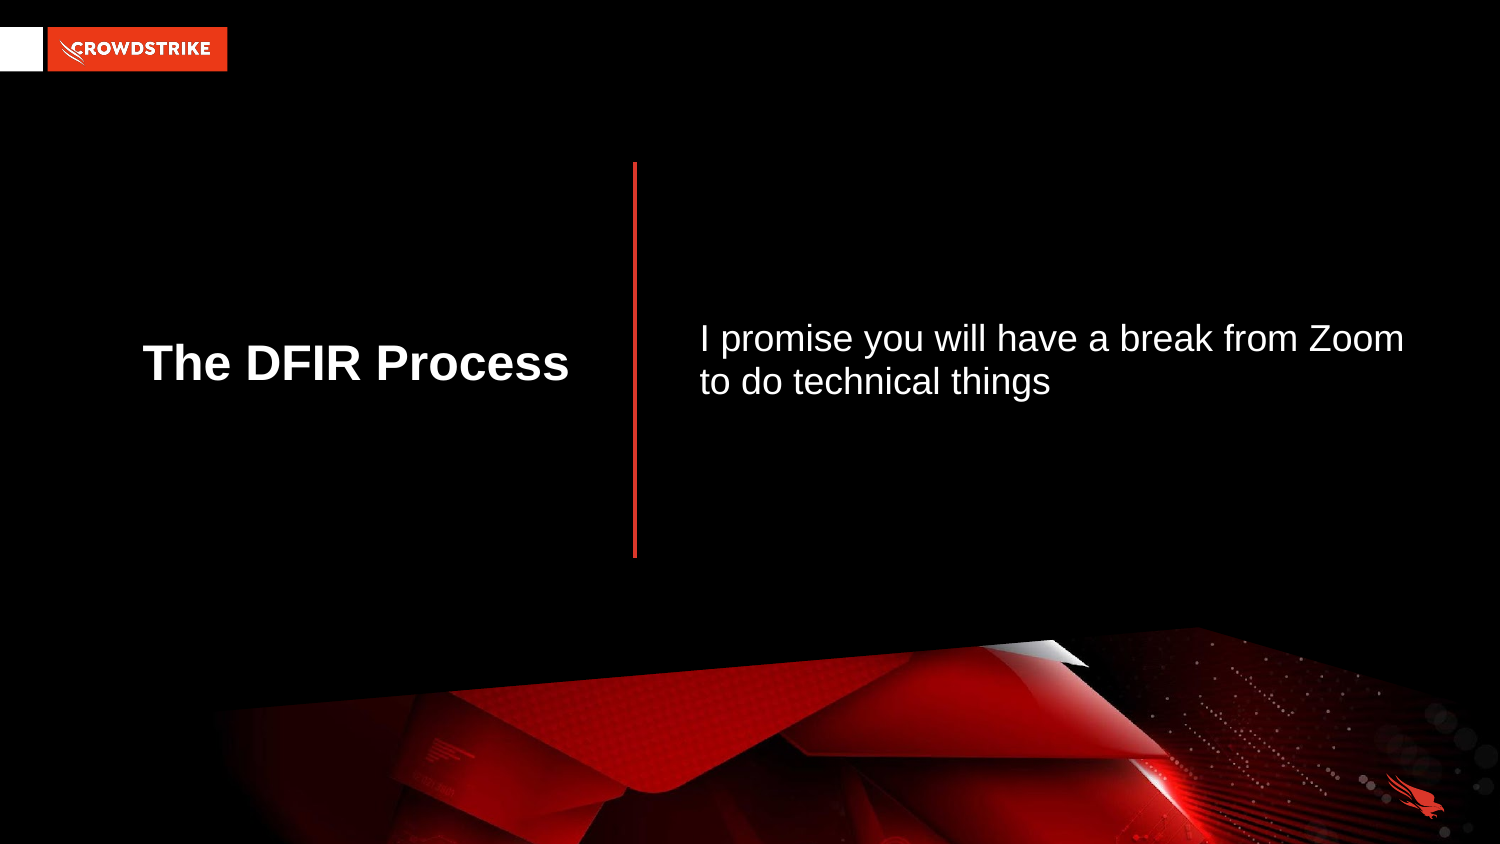

I promise you will have a break from Zoom to do technical things
# The DFIR Process